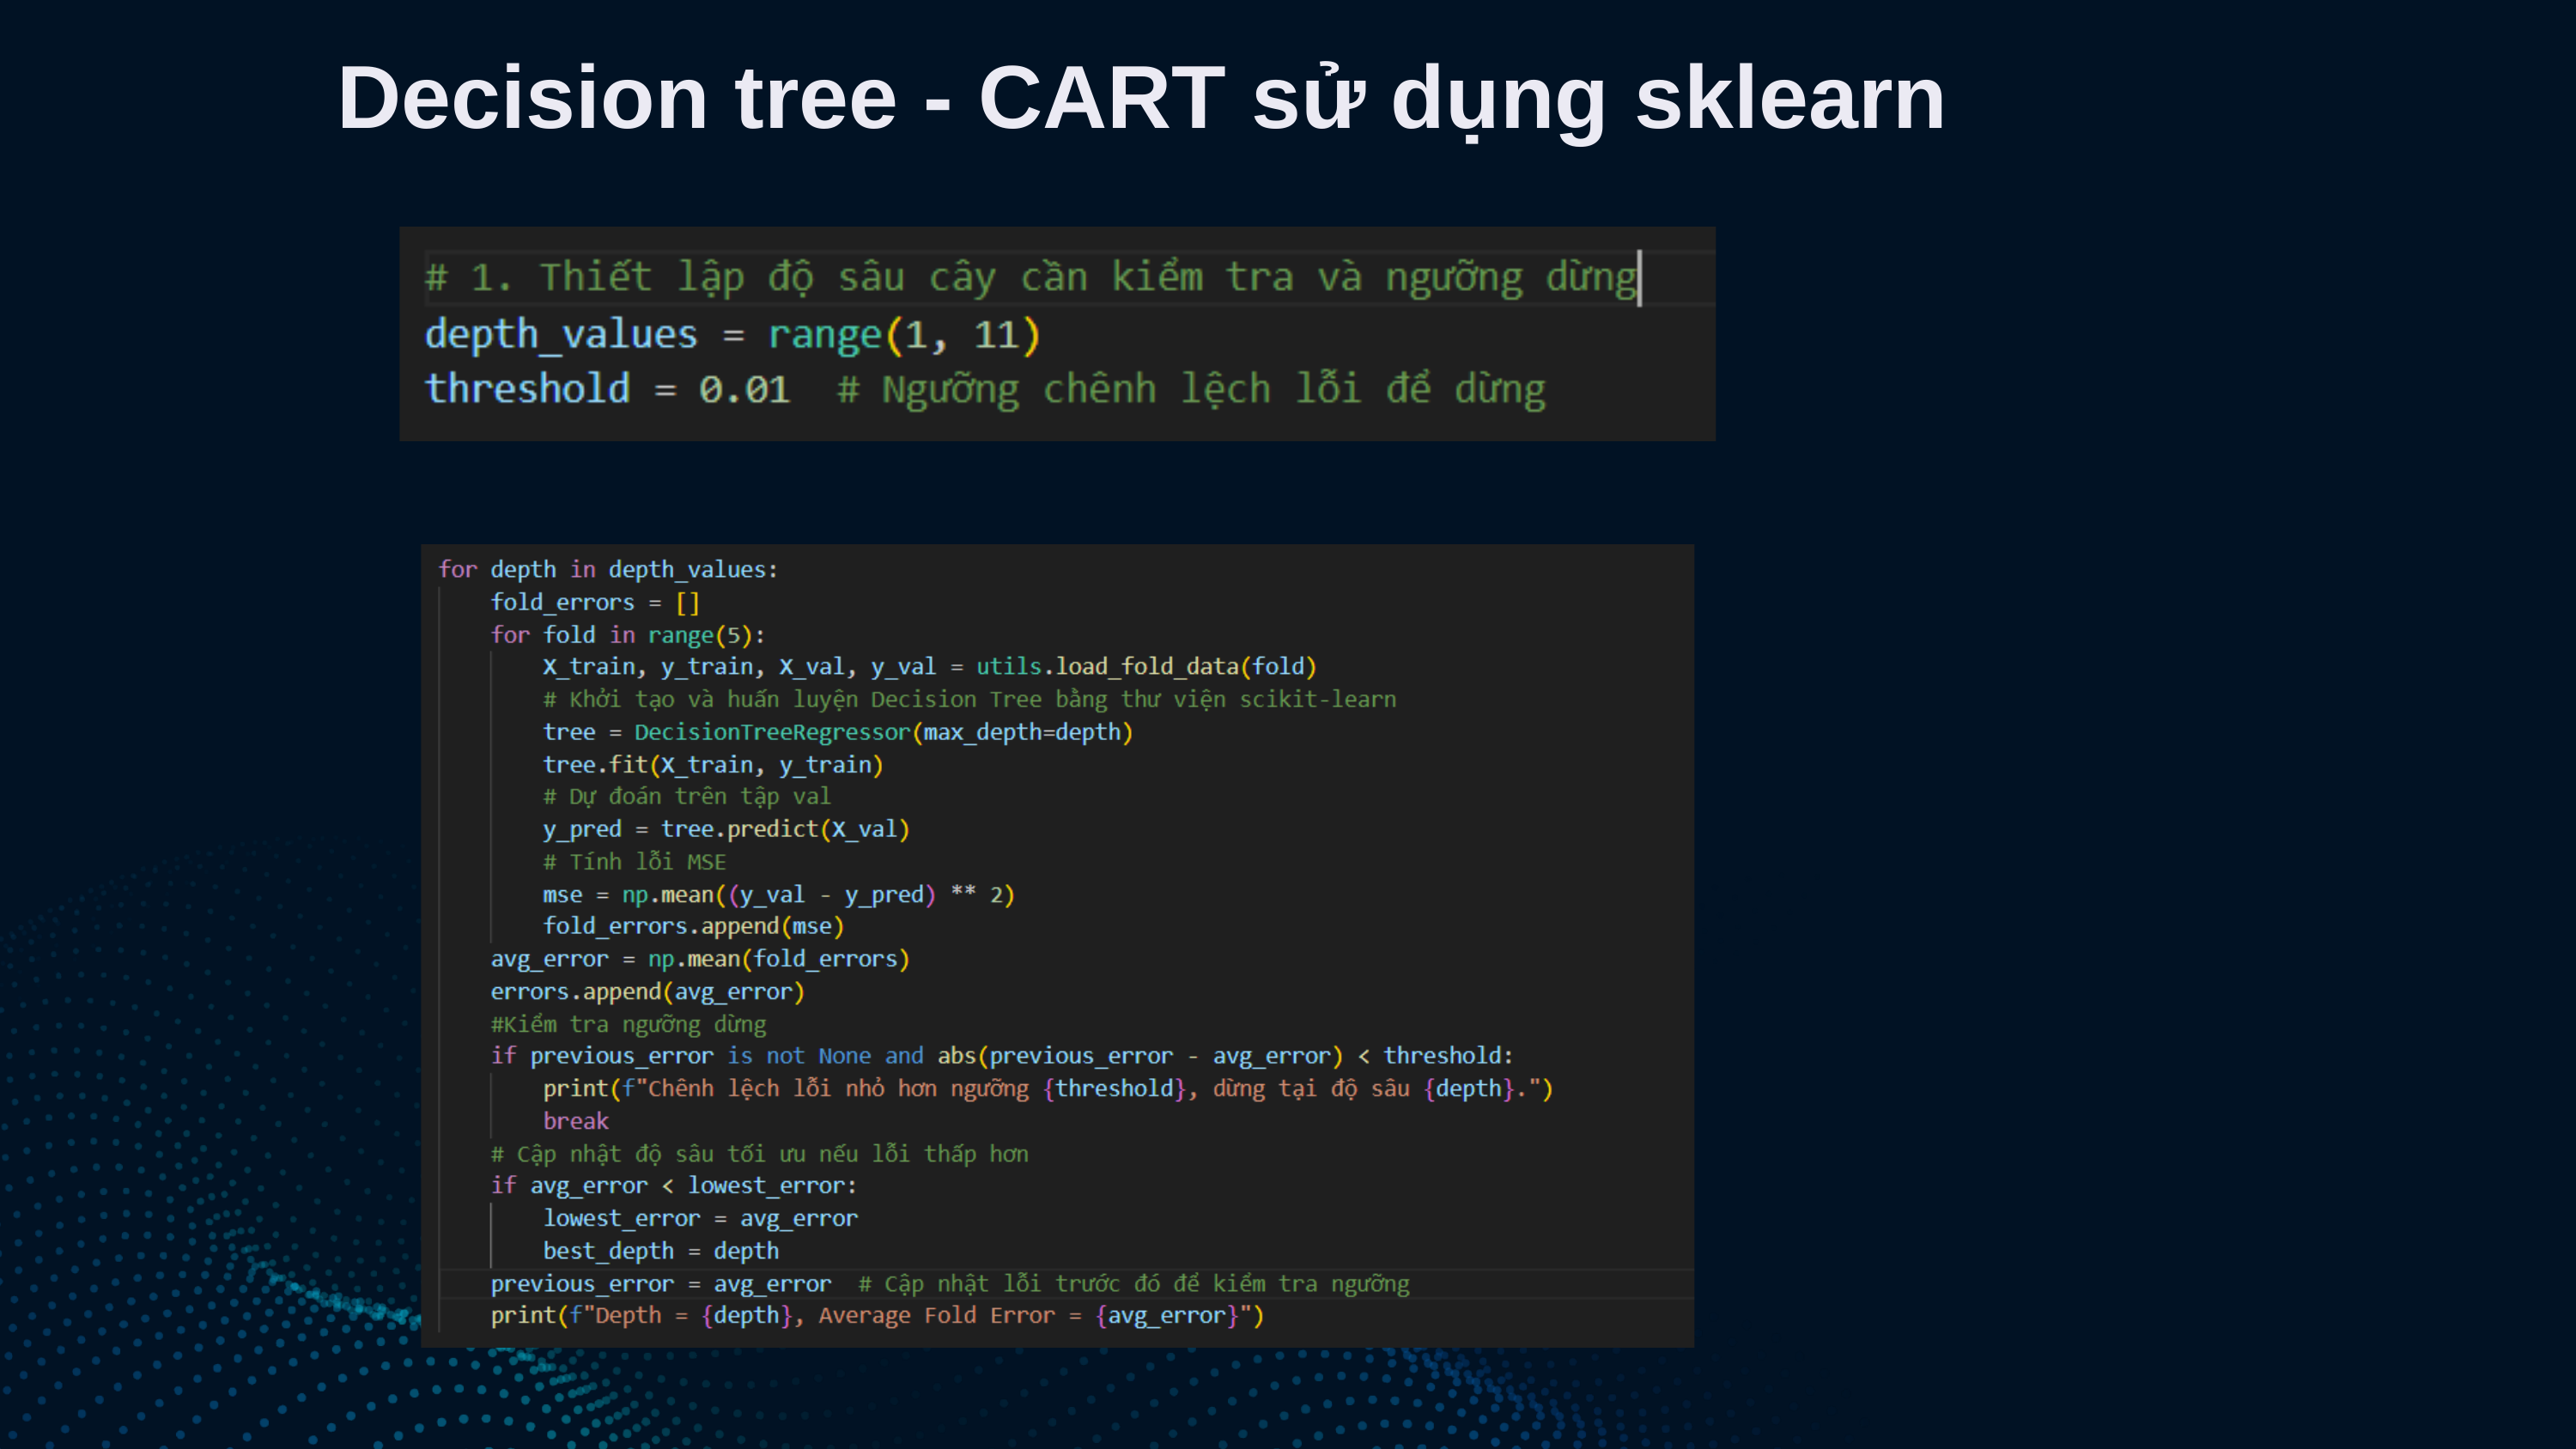

Decision tree - CART sử dụng sklearn